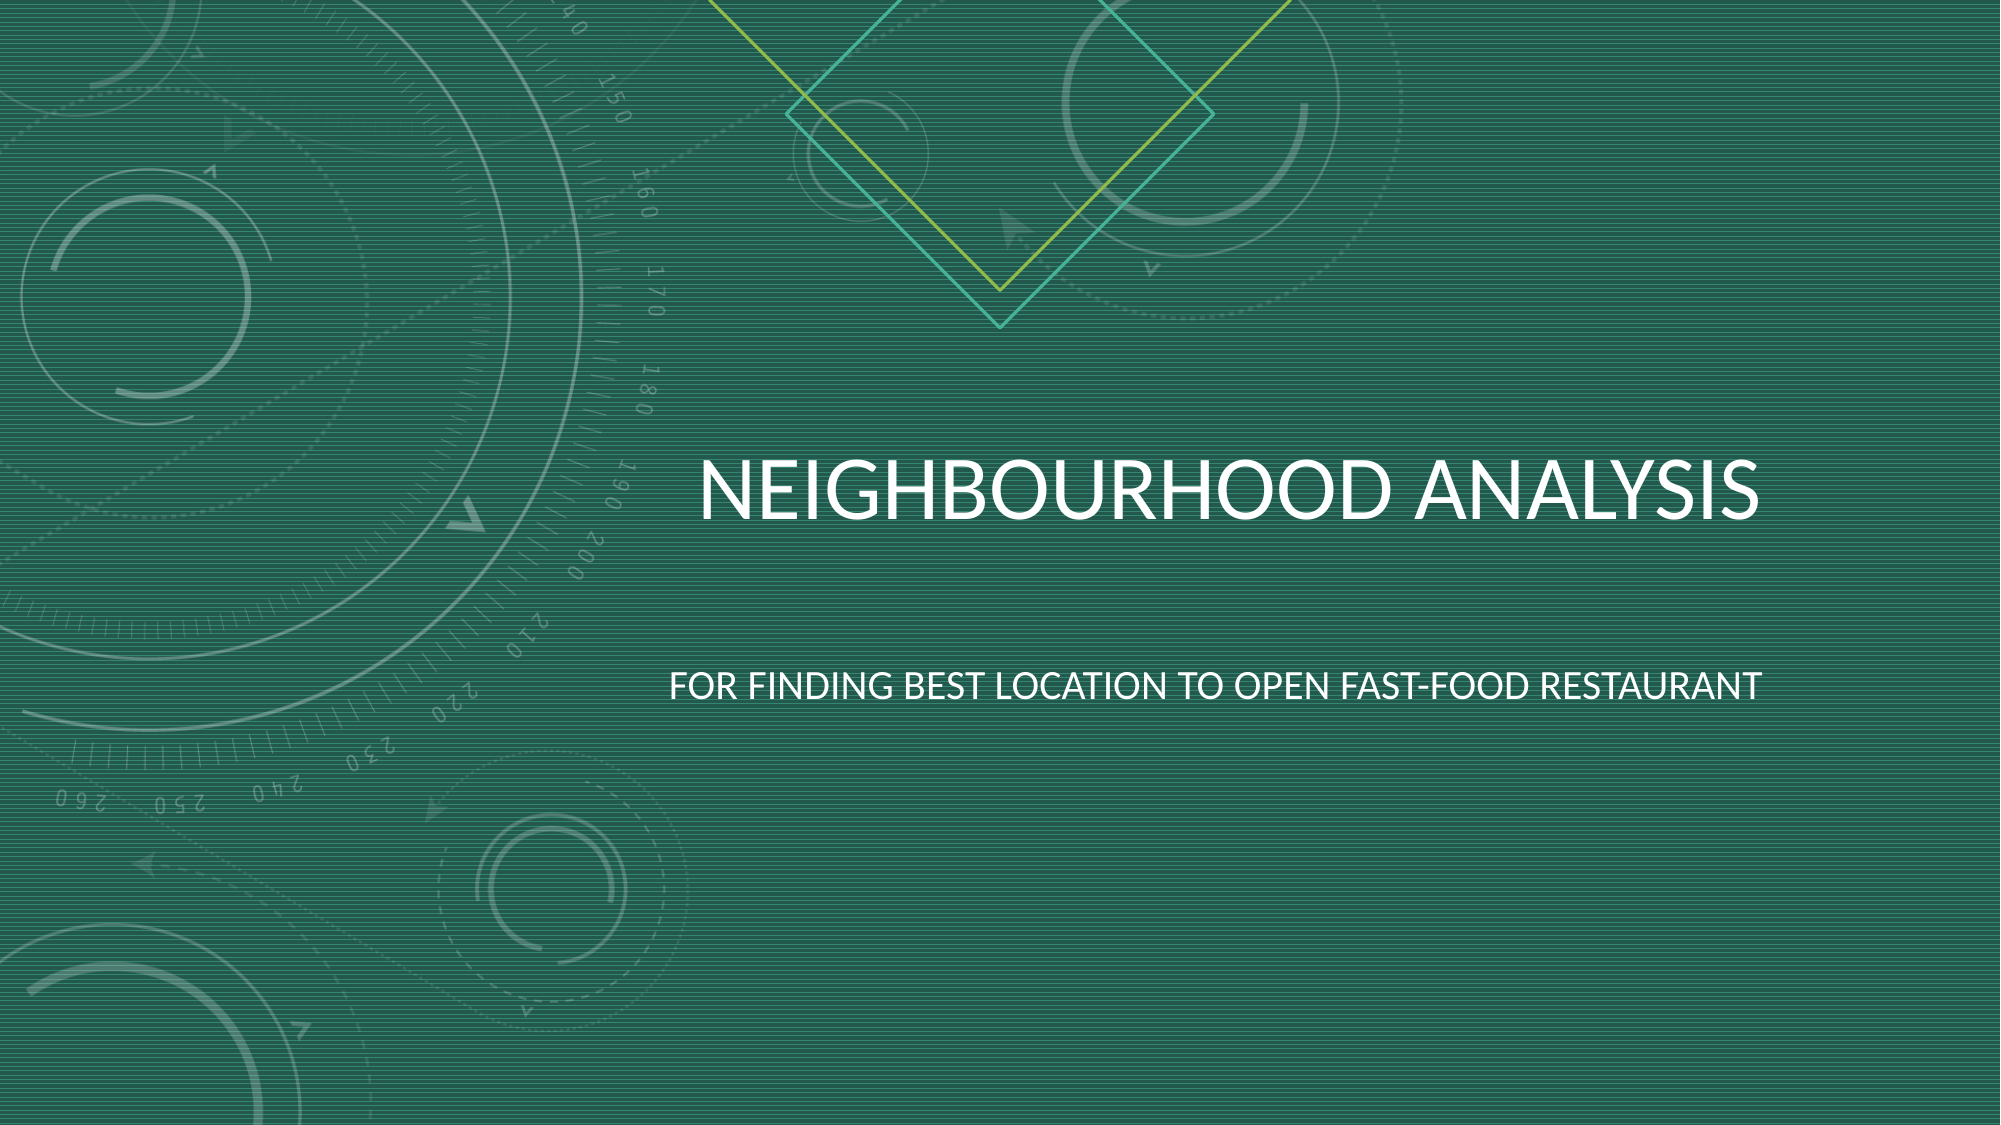

# Neighbourhood Analysis for finding Best Location to Open Fast-food restaurant